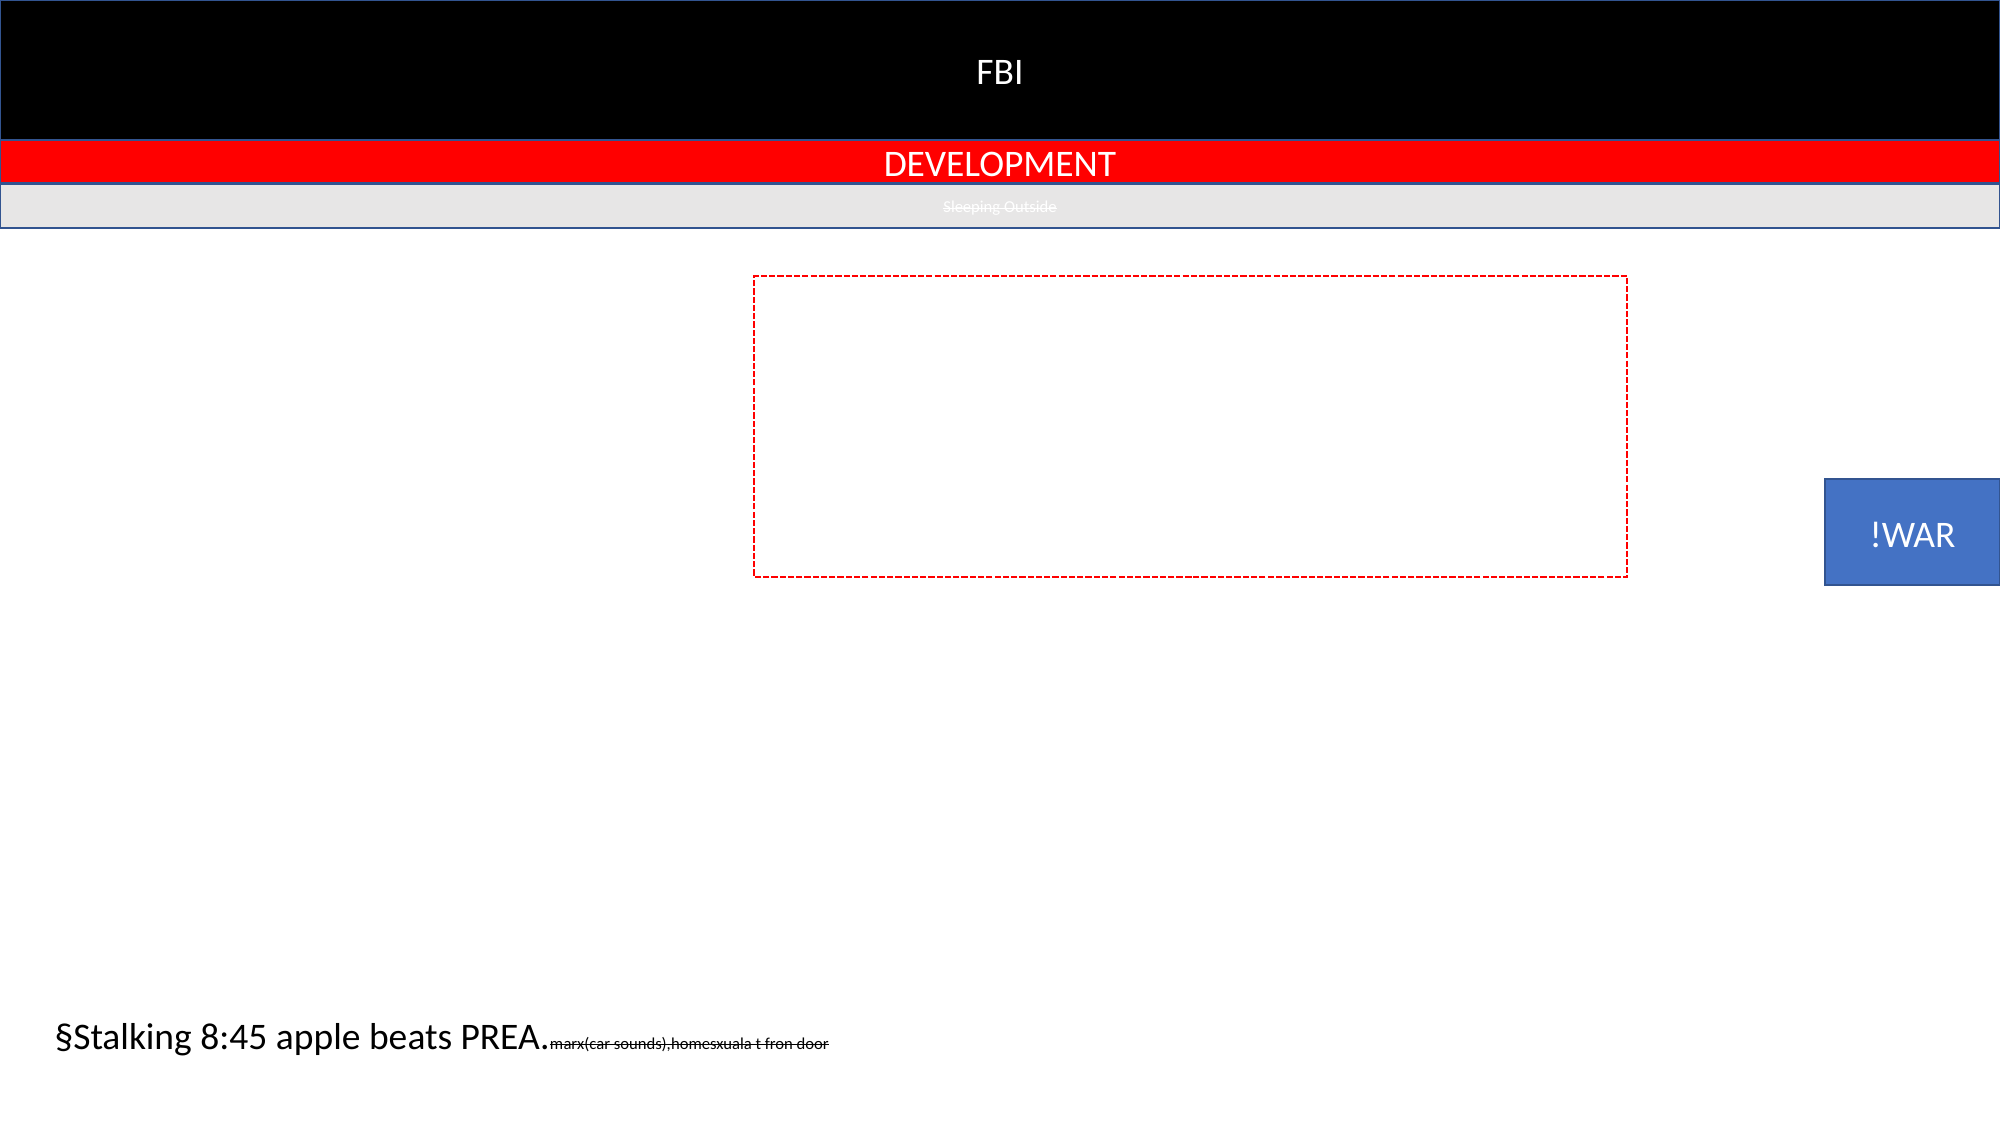

FBI
DEVELOPMENT
Sleeping Outside

!WAR
§Stalking 8:45 apple beats PREA.marx(car sounds),homesxuala t fron door